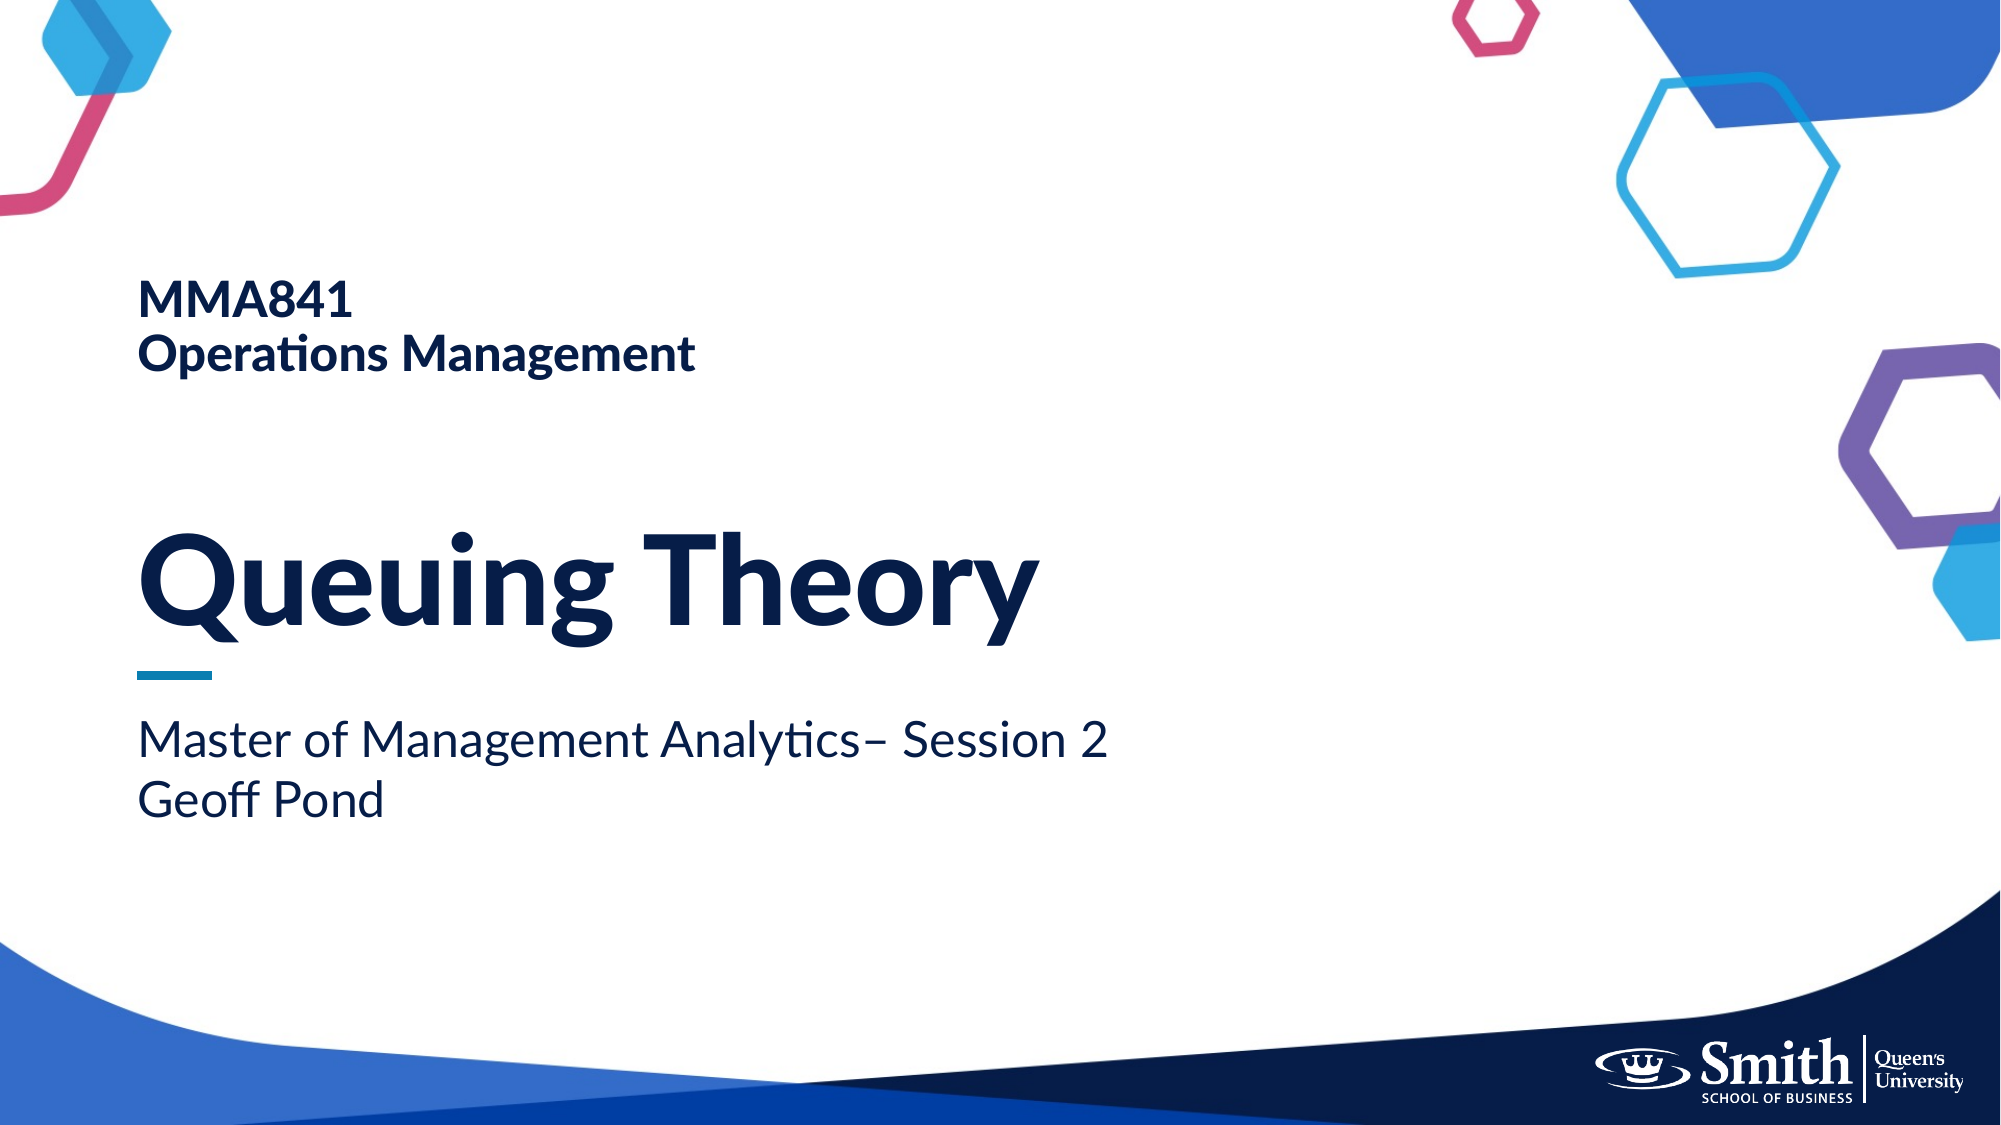

# MMA841 Operations Management Queuing Theory
Master of Management Analytics– Session 2
Geoff Pond